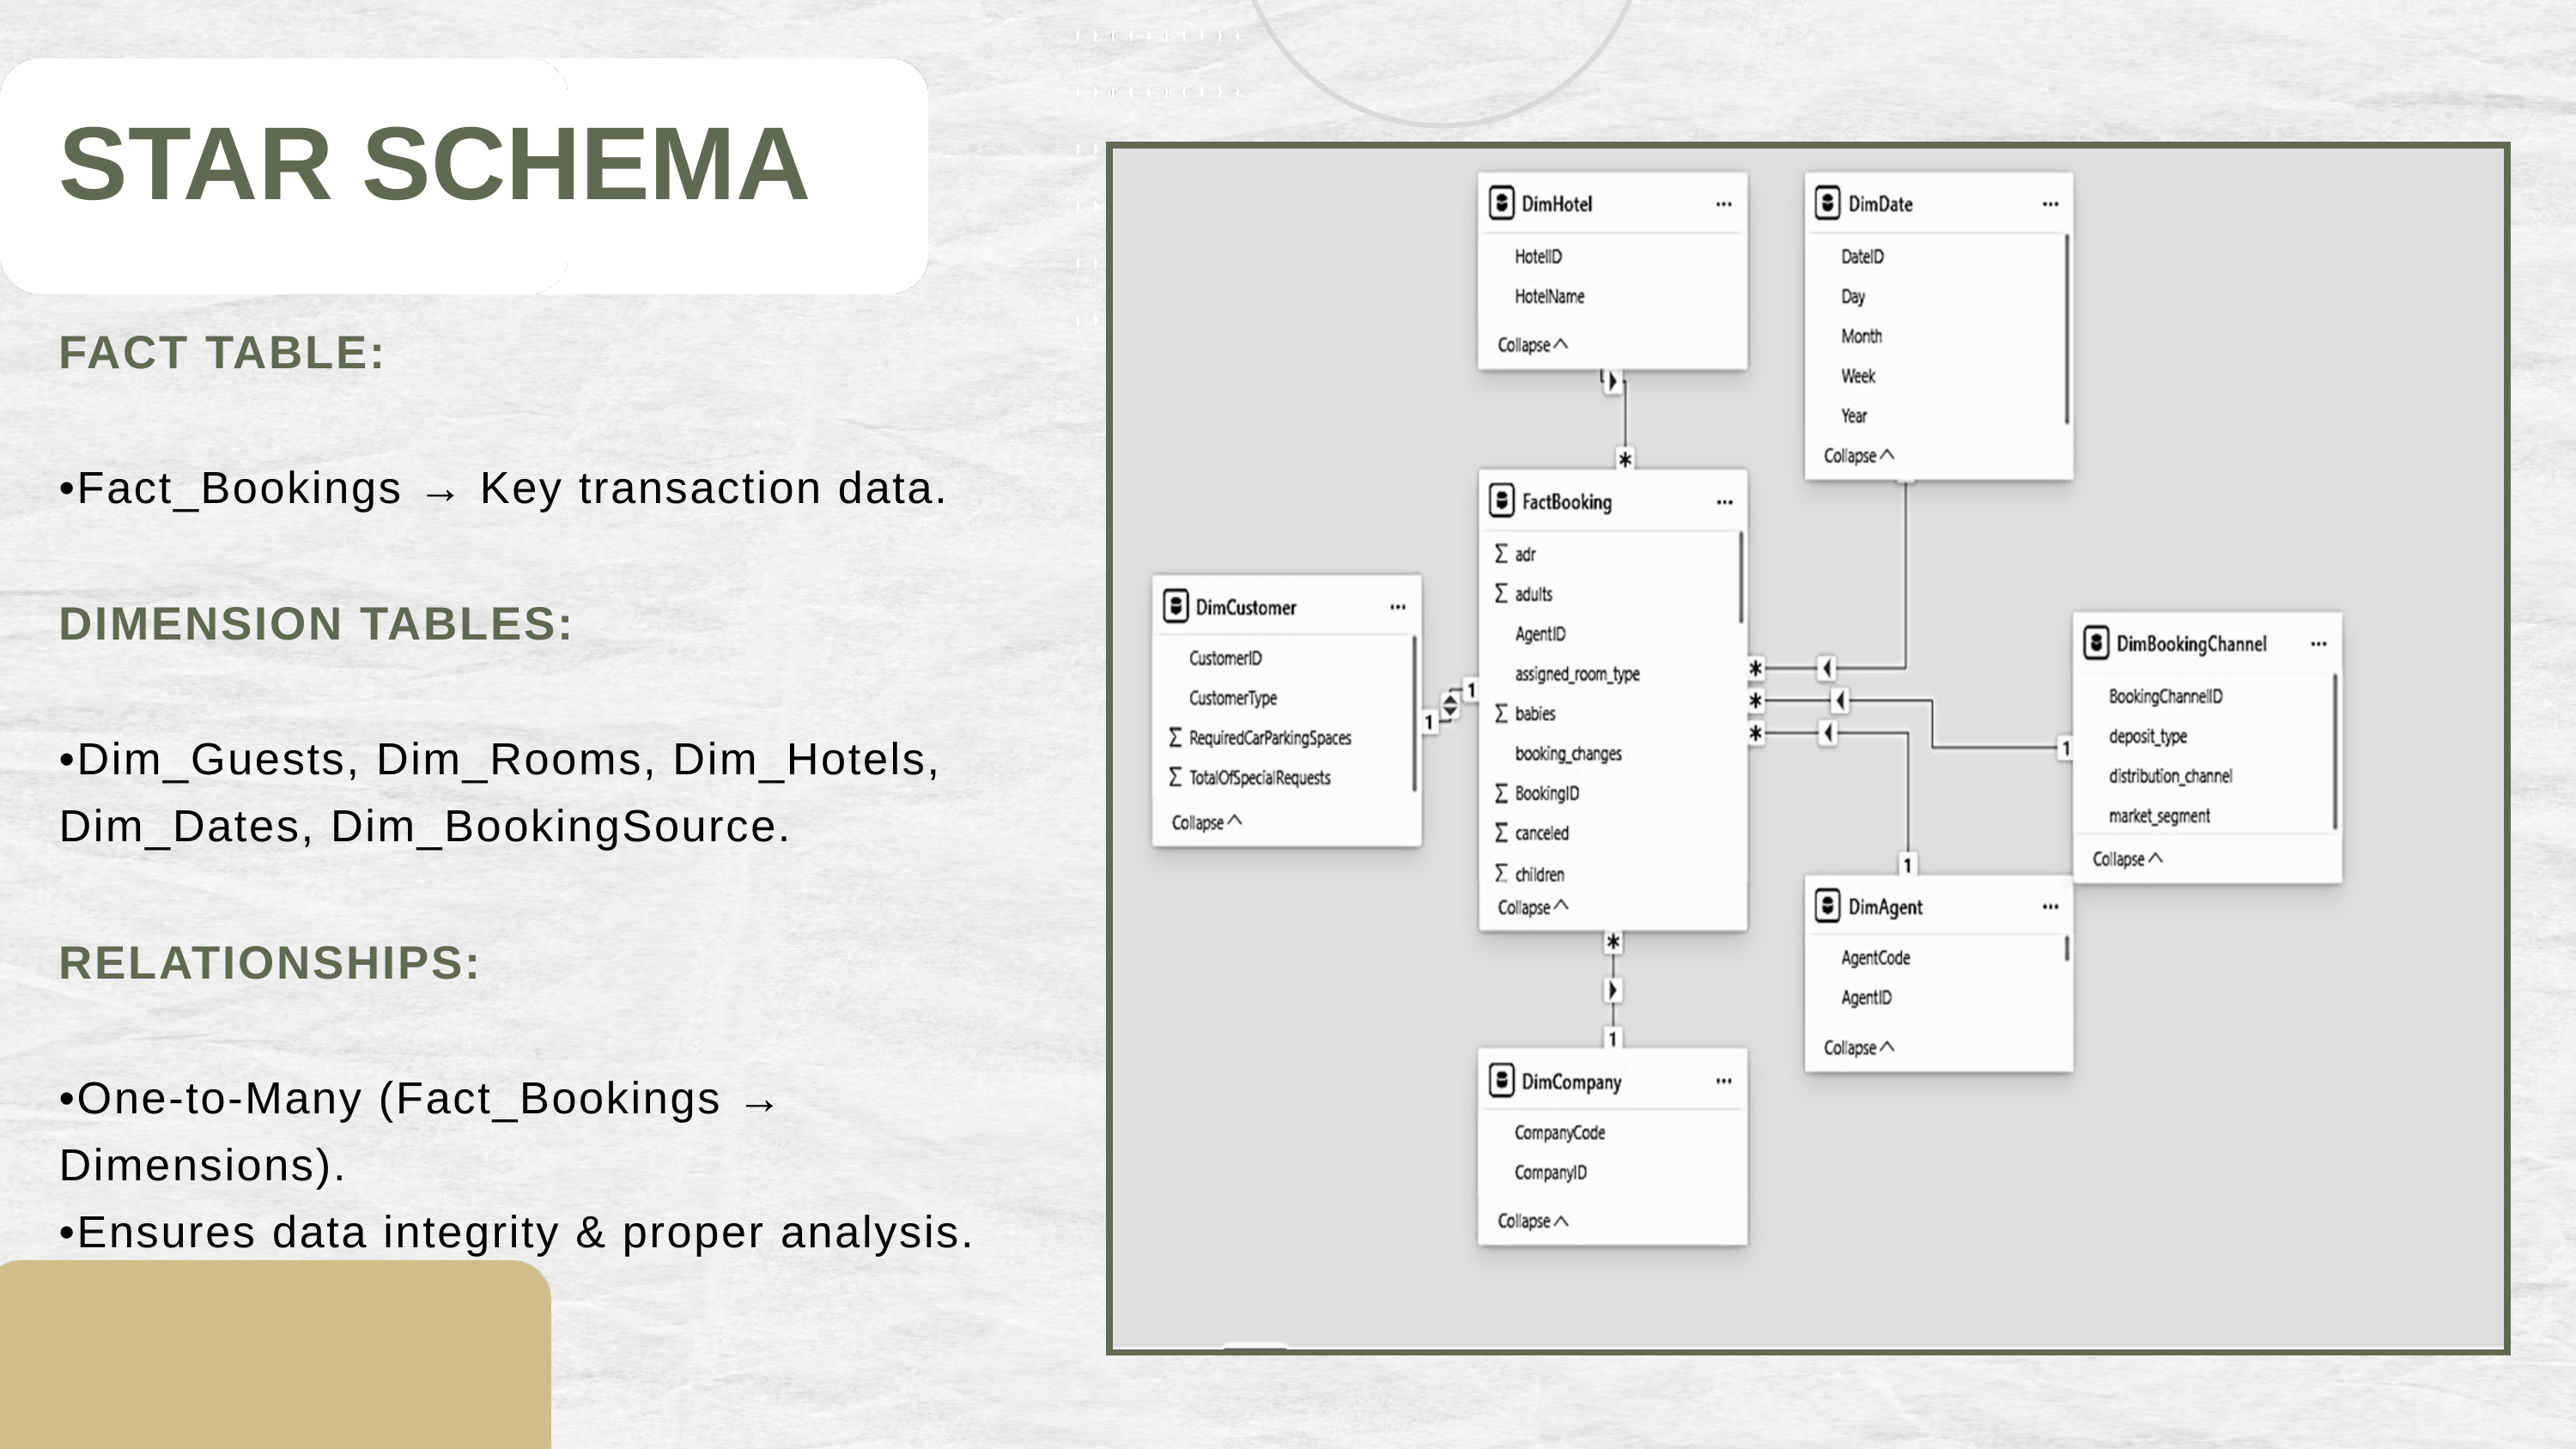

STAR SCHEMA

FACT TABLE:

•Fact_Bookings → Key transaction data.

DIMENSION TABLES:

•Dim_Guests, Dim_Rooms, Dim_Hotels, Dim_Dates, Dim_BookingSource.

RELATIONSHIPS:

•One-to-Many (Fact_Bookings → Dimensions).
•Ensures data integrity & proper analysis.